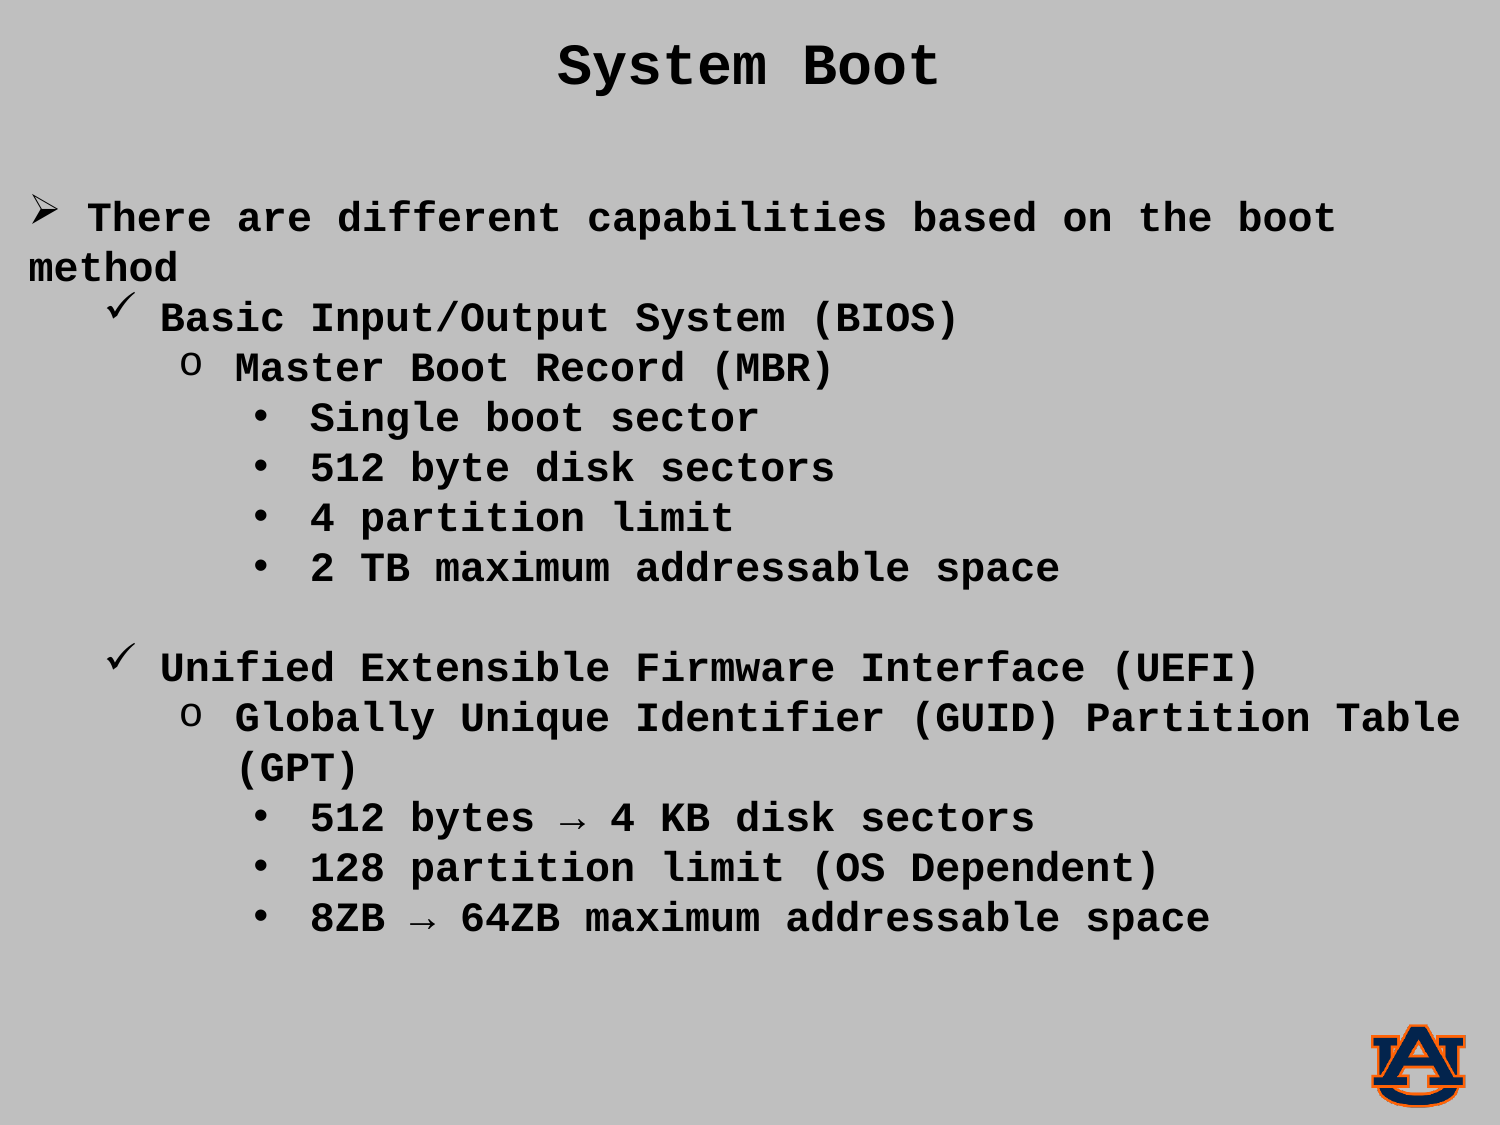

System Boot
 There are different capabilities based on the boot method
Basic Input/Output System (BIOS)
Master Boot Record (MBR)
Single boot sector
512 byte disk sectors
4 partition limit
2 TB maximum addressable space

Unified Extensible Firmware Interface (UEFI)
Globally Unique Identifier (GUID) Partition Table (GPT)
512 bytes → 4 KB disk sectors
128 partition limit (OS Dependent)
8ZB → 64ZB maximum addressable space